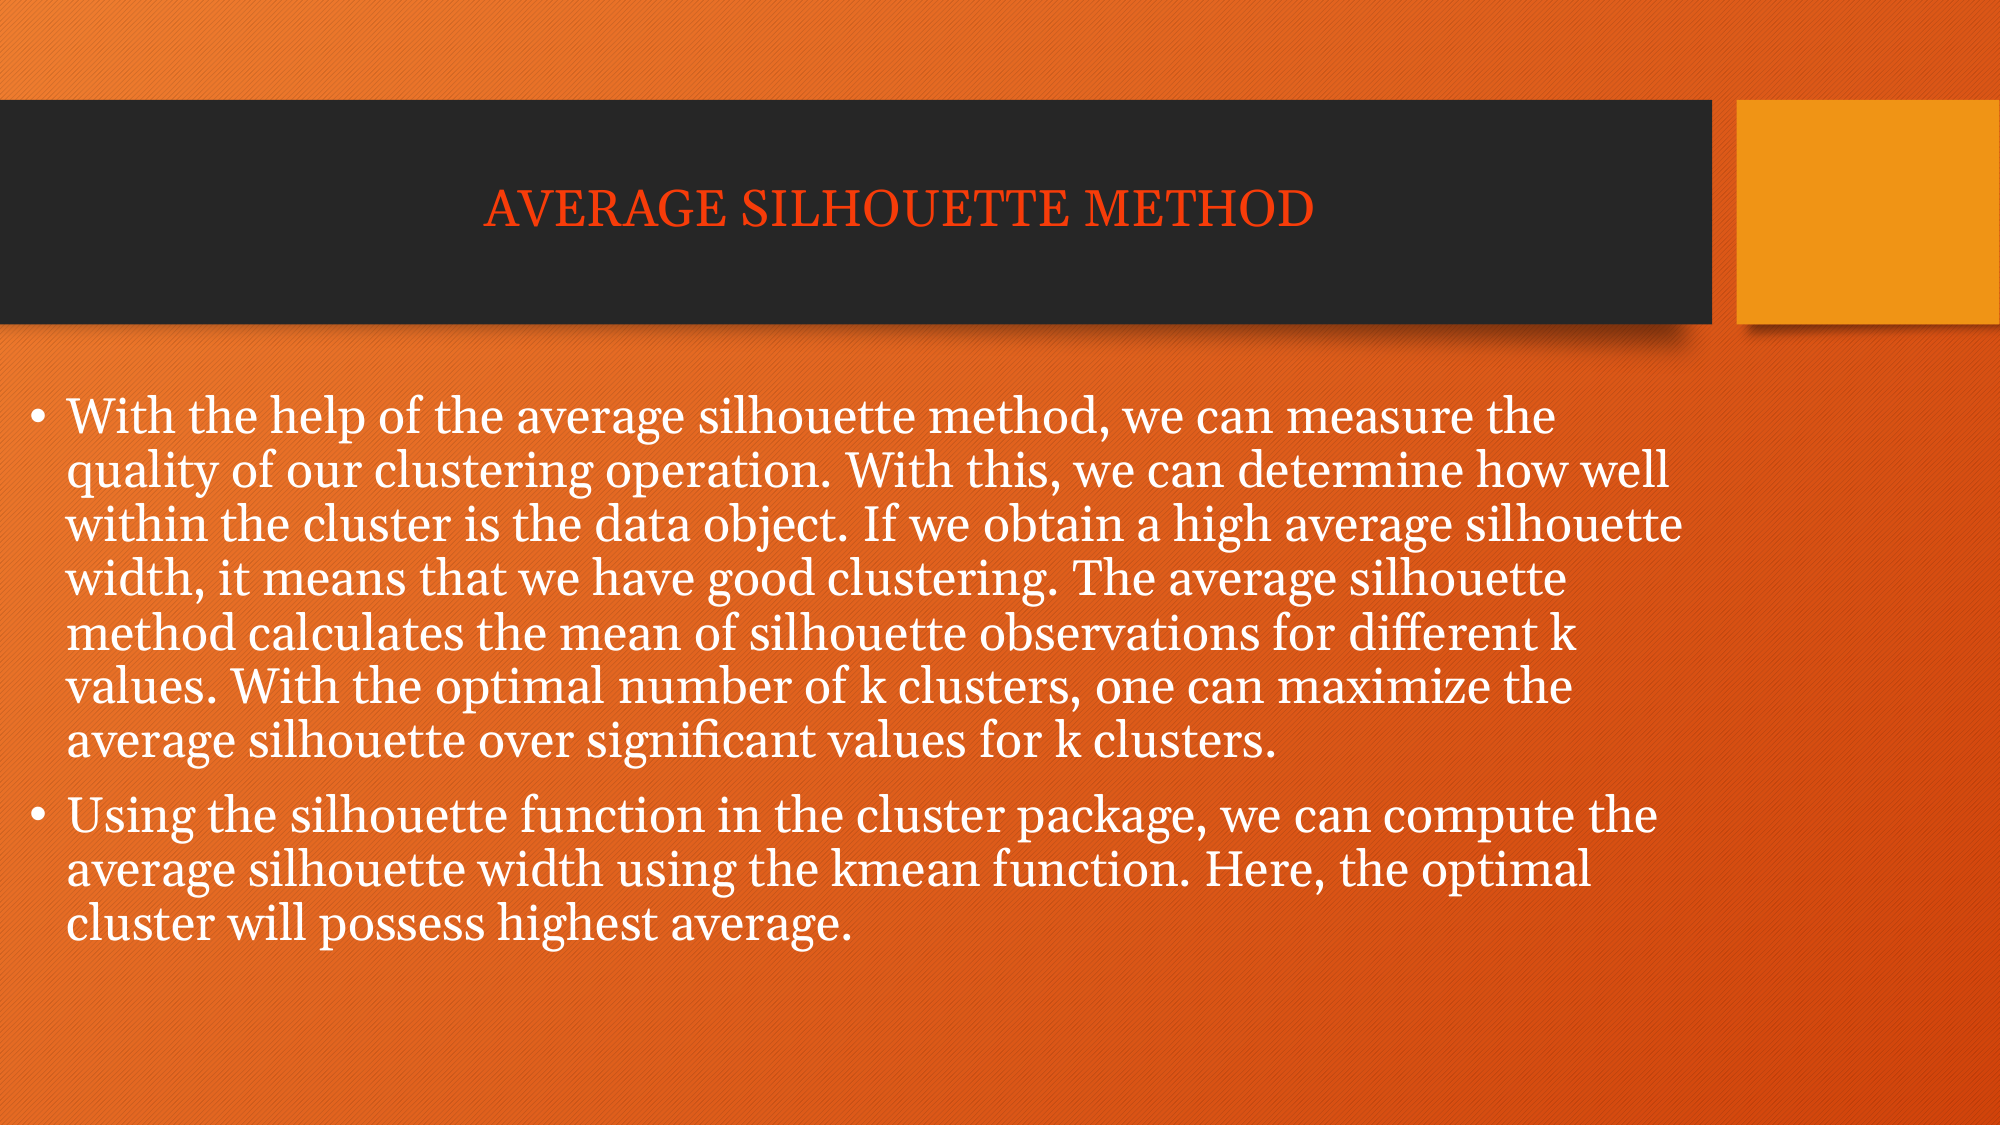

# AVERAGE SILHOUETTE METHOD
With the help of the average silhouette method, we can measure the quality of our clustering operation. With this, we can determine how well within the cluster is the data object. If we obtain a high average silhouette width, it means that we have good clustering. The average silhouette method calculates the mean of silhouette observations for different k values. With the optimal number of k clusters, one can maximize the average silhouette over significant values for k clusters.
Using the silhouette function in the cluster package, we can compute the average silhouette width using the kmean function. Here, the optimal cluster will possess highest average.